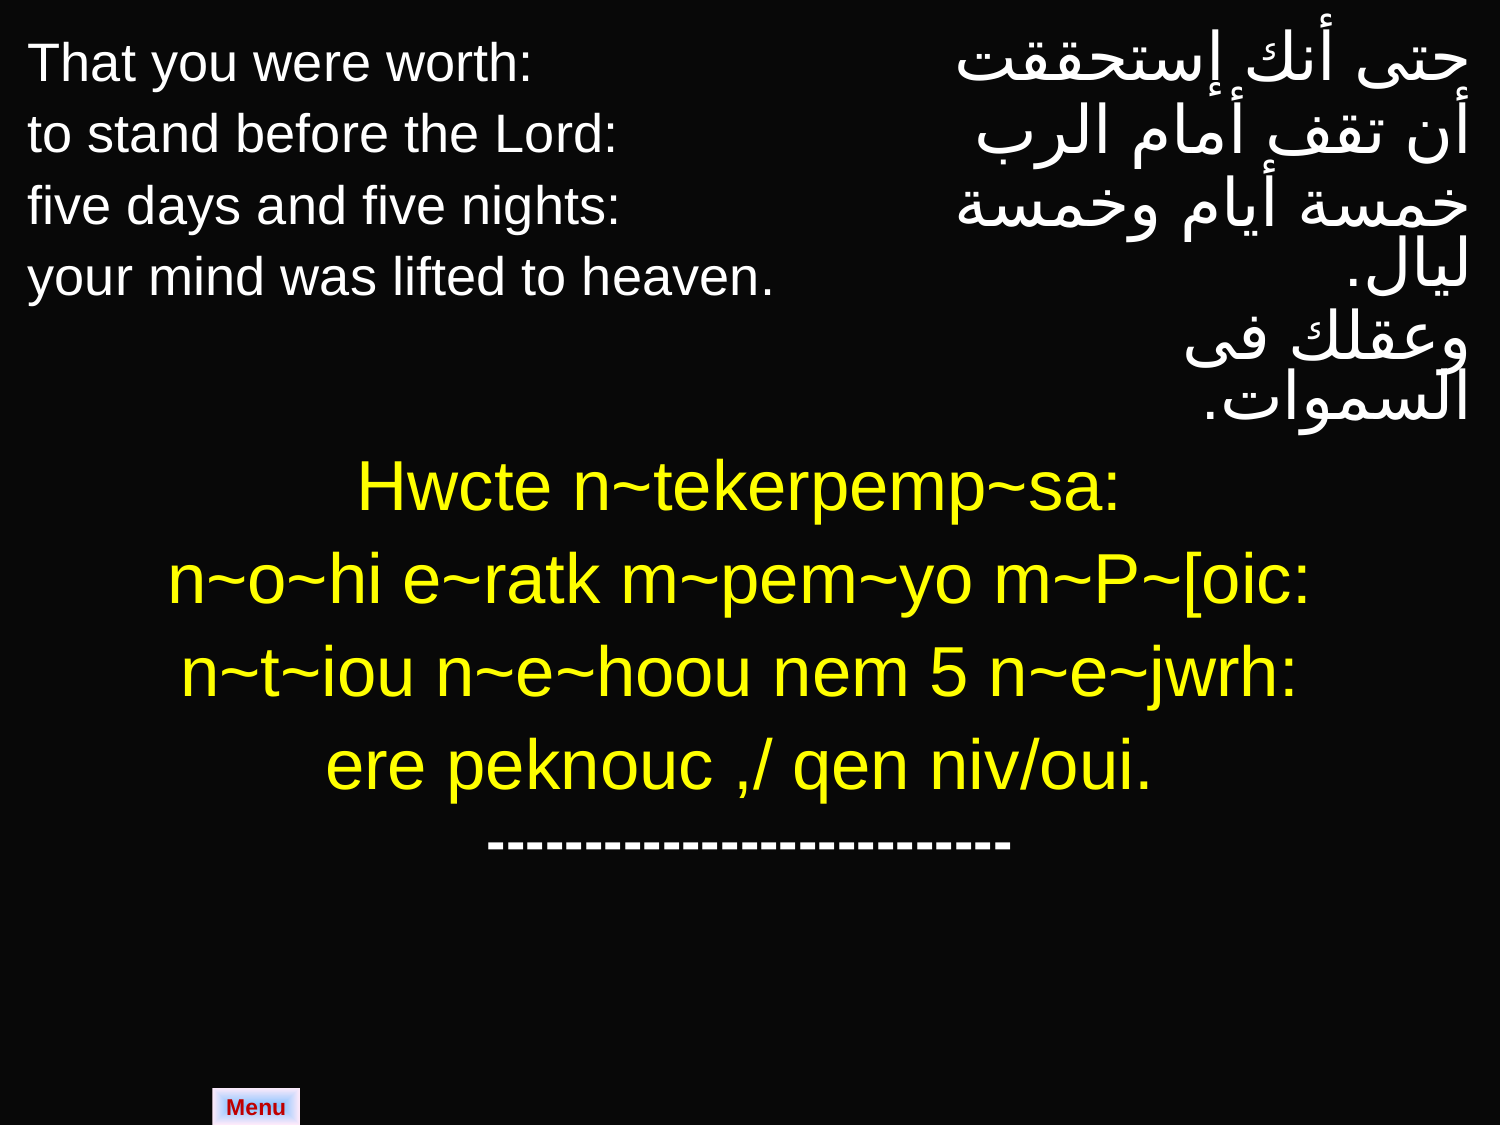

| That you were worth: to stand before the Lord: five days and five nights: your mind was lifted to heaven. | حتى أنك إستحققت أن تقف أمام الرب خمسة أيام وخمسة ليال. وعقلك فى السموات. |
| --- | --- |
| Hwcte n~tekerpemp~sa: n~o~hi e~ratk m~pem~yo m~P~[oic: n~t~iou n~e~hoou nem 5 n~e~jwrh: ere peknouc ,/ qen niv/oui. |  |
| --------------------------- |  |
Menu